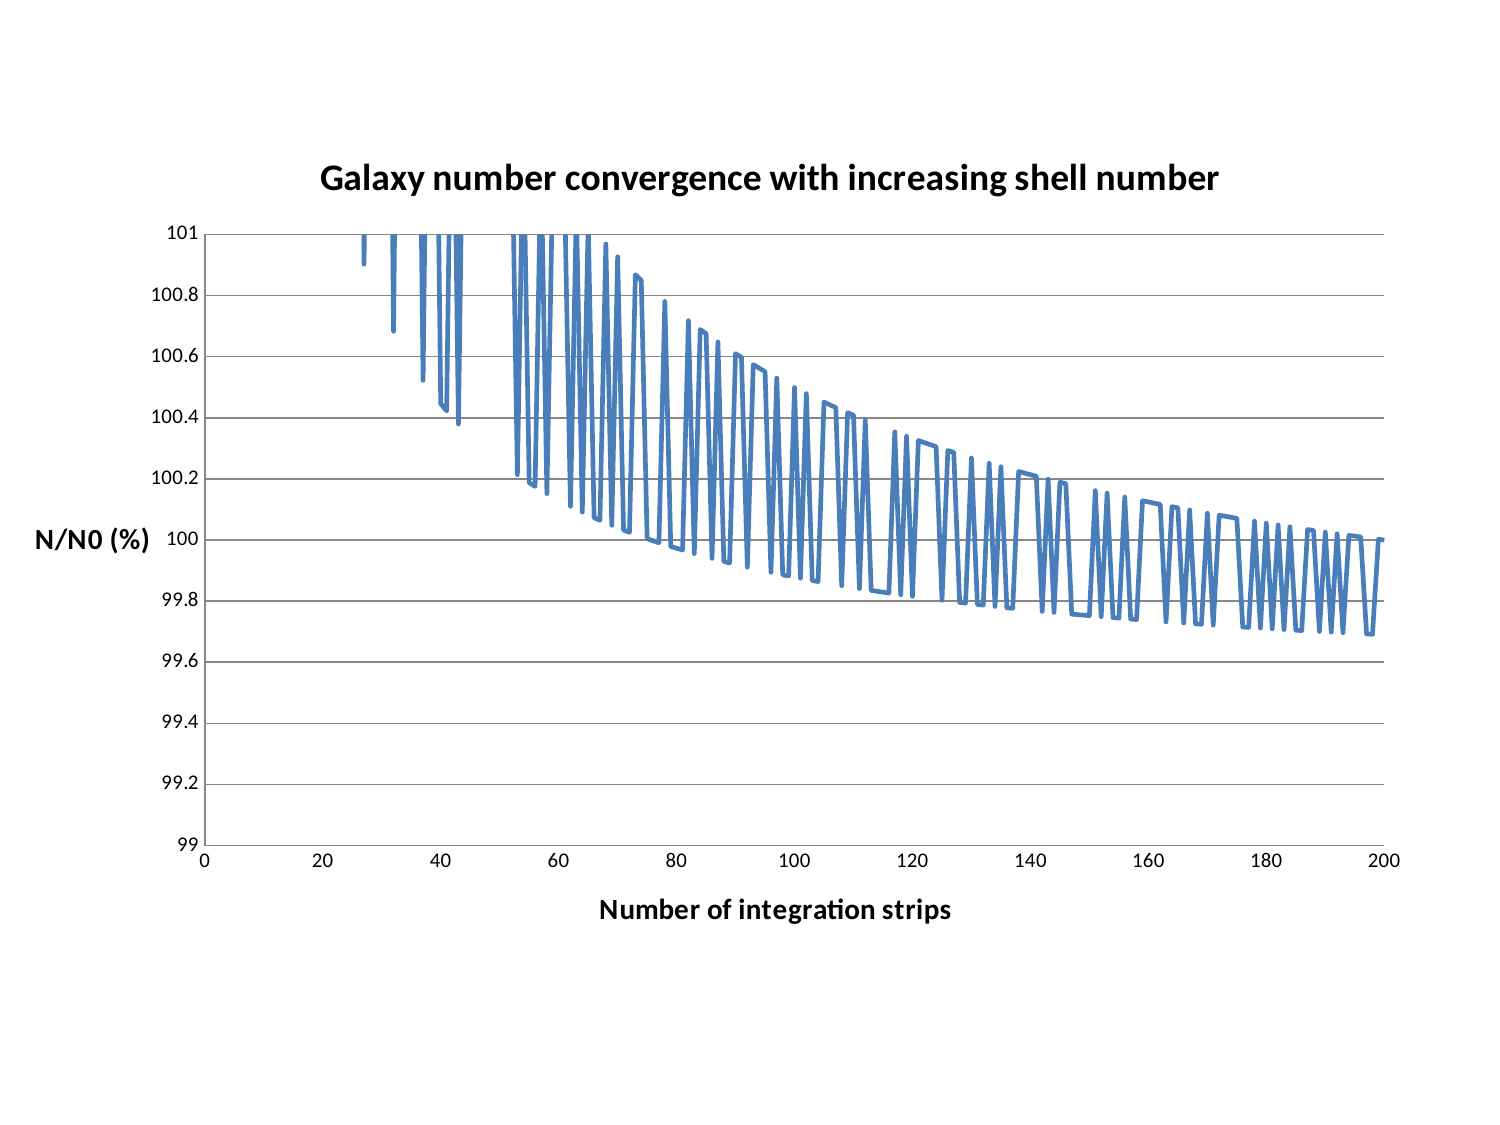

### Chart: Galaxy number convergence with increasing shell number

| Category |  |
|---|---|